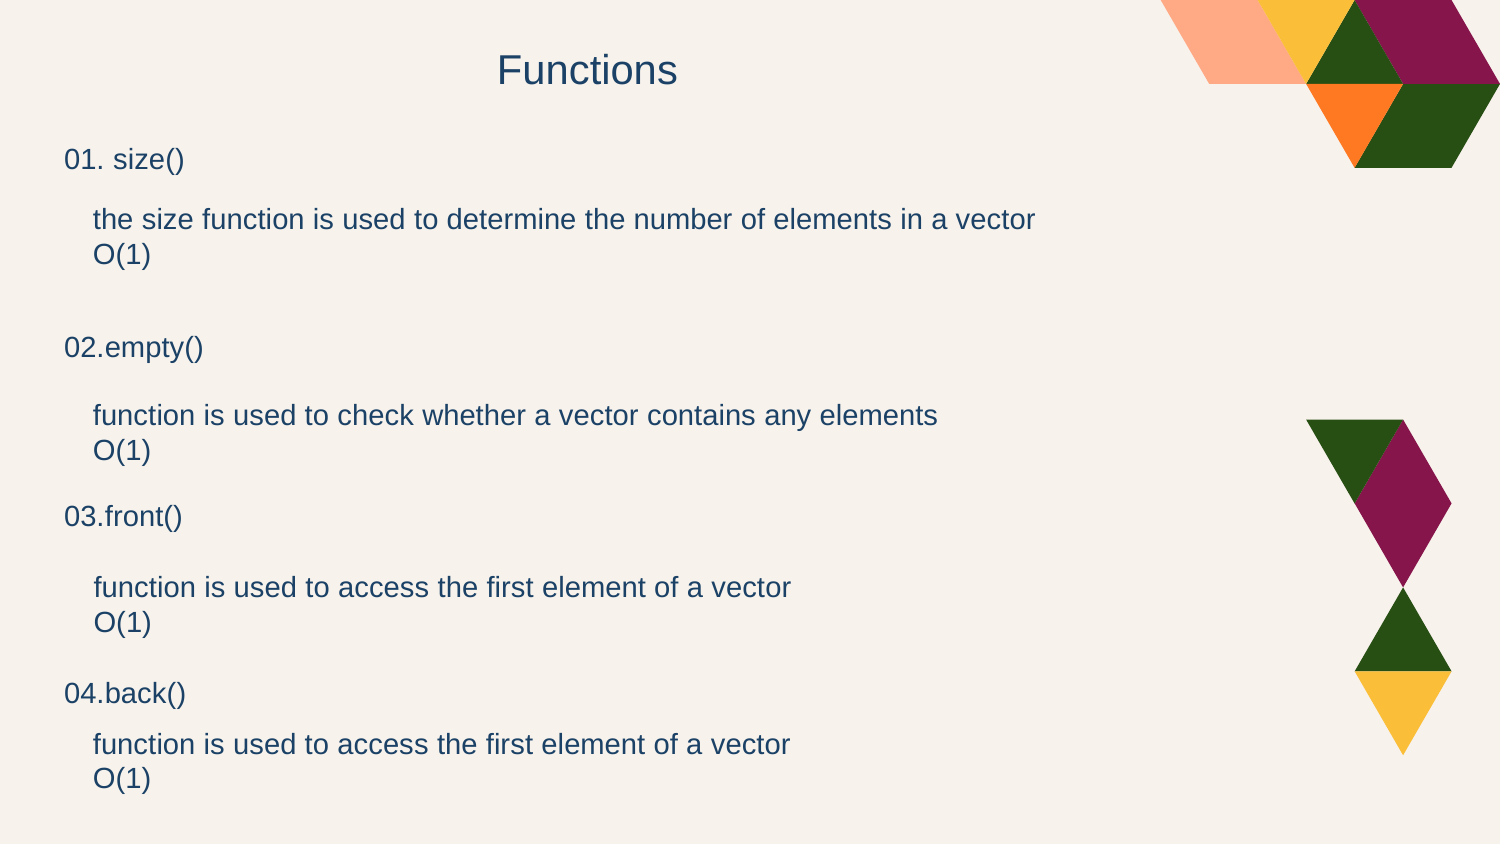

Functions
01. size()
the size function is used to determine the number of elements in a vector
O(1)
02.empty()
function is used to check whether a vector contains any elements
O(1)
03.front()
function is used to access the first element of a vector
O(1)
04.back()
function is used to access the first element of a vector
O(1)